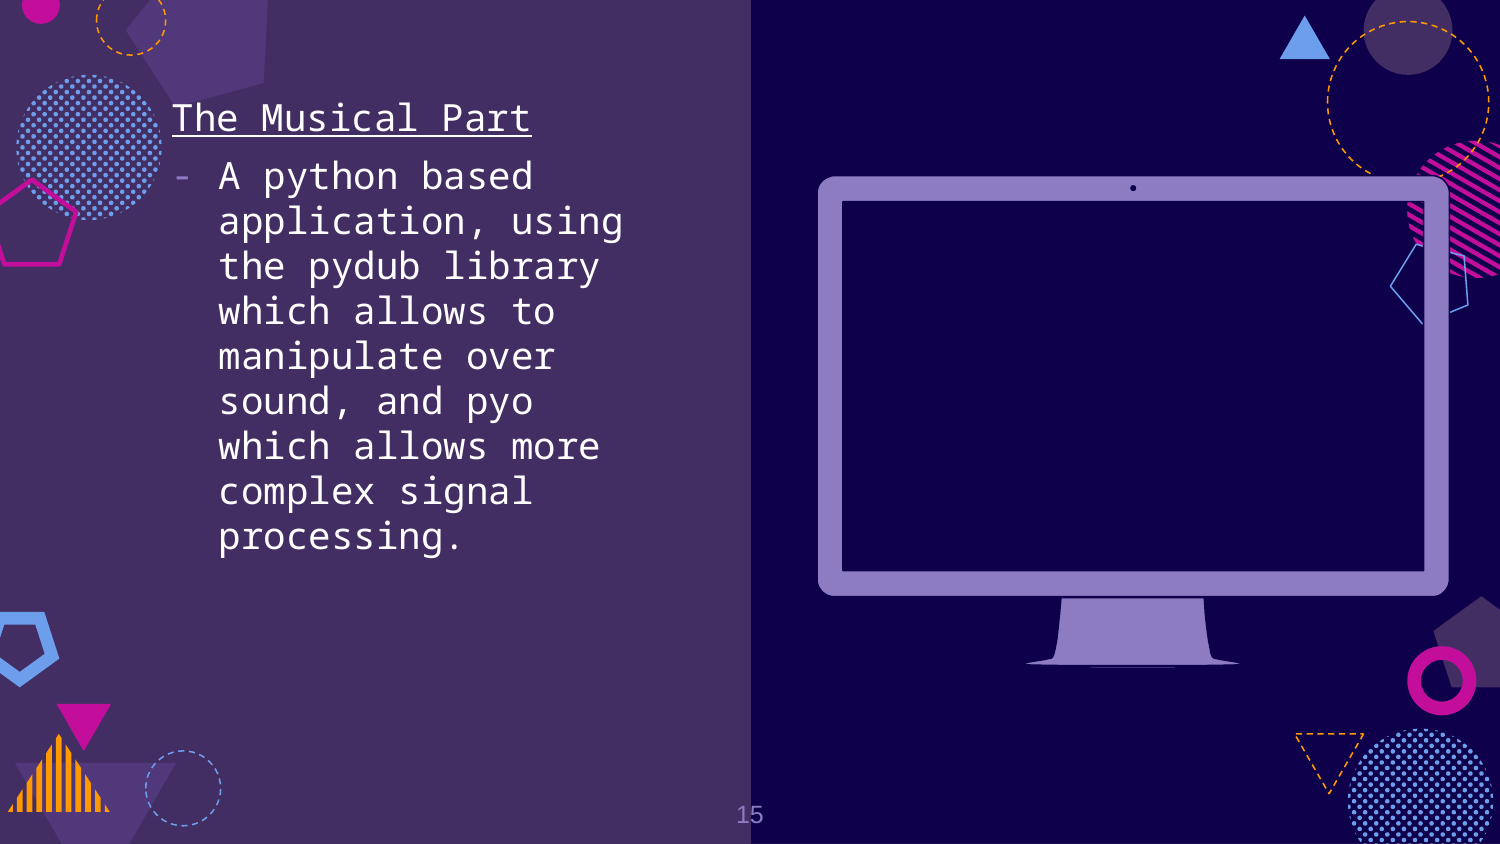

The Musical Part
A python based application, using the pydub library which allows to manipulate over sound, and pyo which allows more complex signal processing.

15